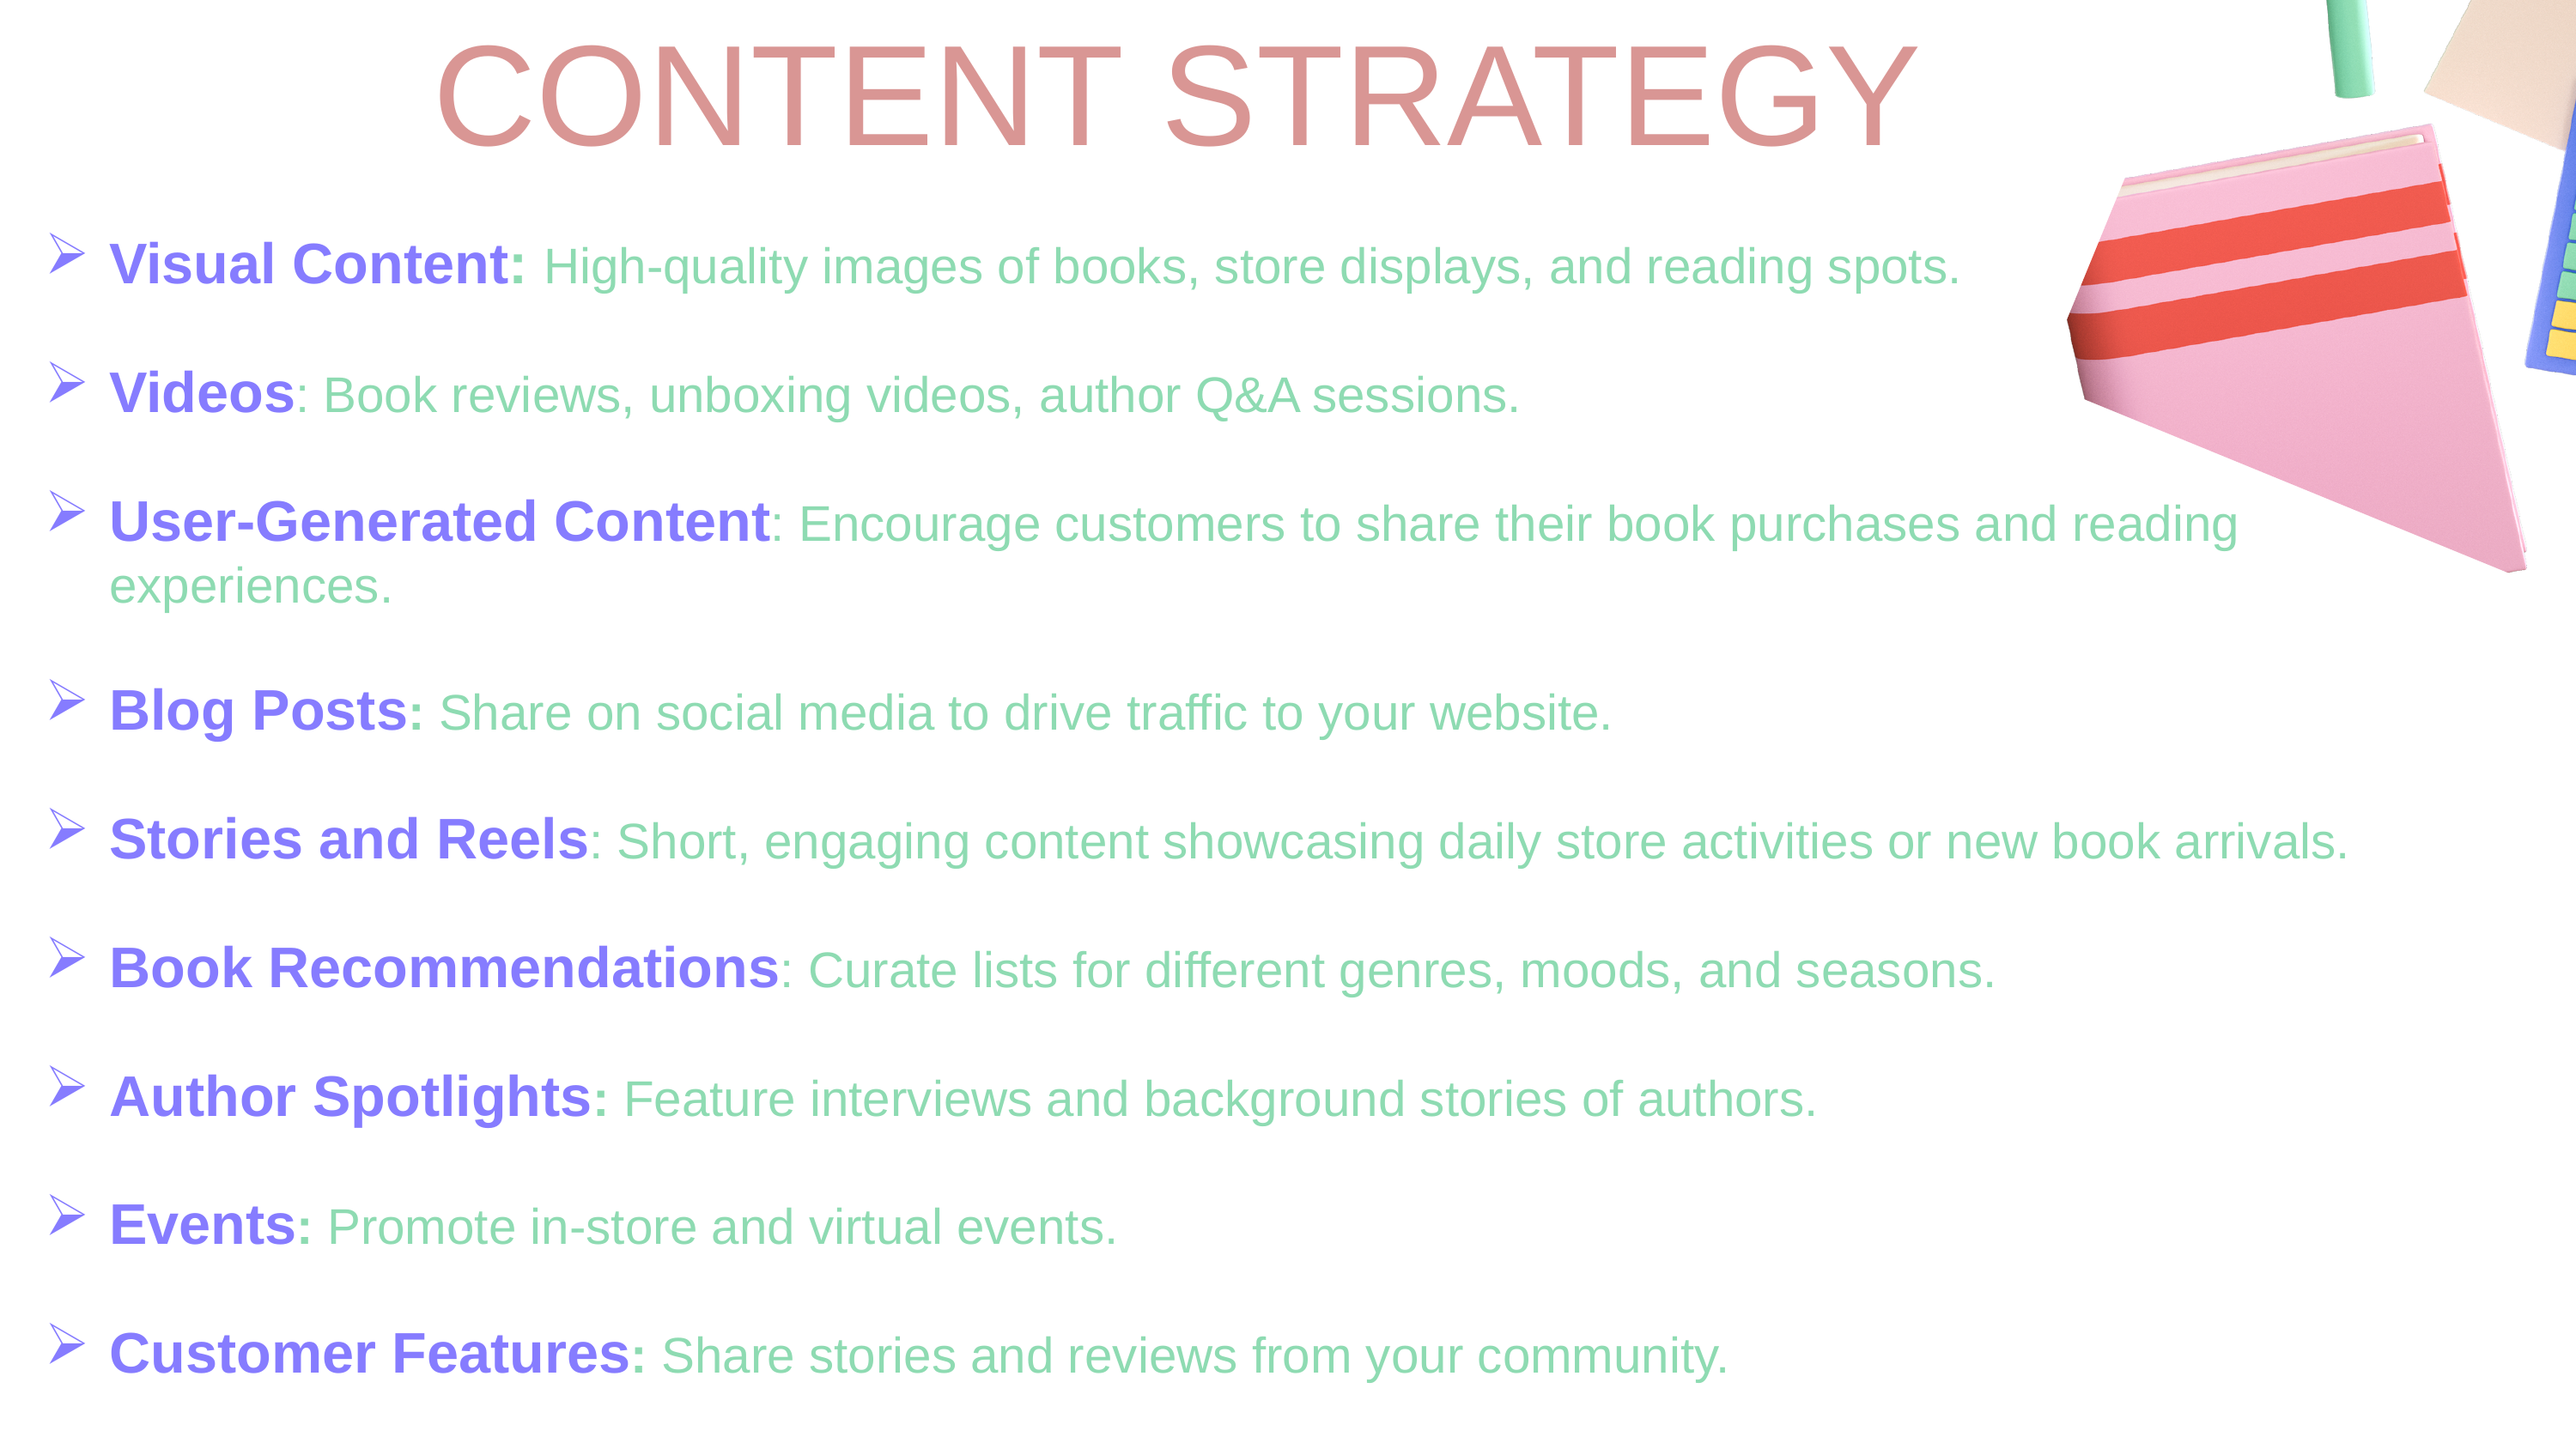

CONTENT STRATEGY
Visual Content: High-quality images of books, store displays, and reading spots.

Videos: Book reviews, unboxing videos, author Q&A sessions.

User-Generated Content: Encourage customers to share their book purchases and reading experiences.

Blog Posts: Share on social media to drive traffic to your website.

Stories and Reels: Short, engaging content showcasing daily store activities or new book arrivals.

Book Recommendations: Curate lists for different genres, moods, and seasons.

Author Spotlights: Feature interviews and background stories of authors.

Events: Promote in-store and virtual events.

Customer Features: Share stories and reviews from your community.